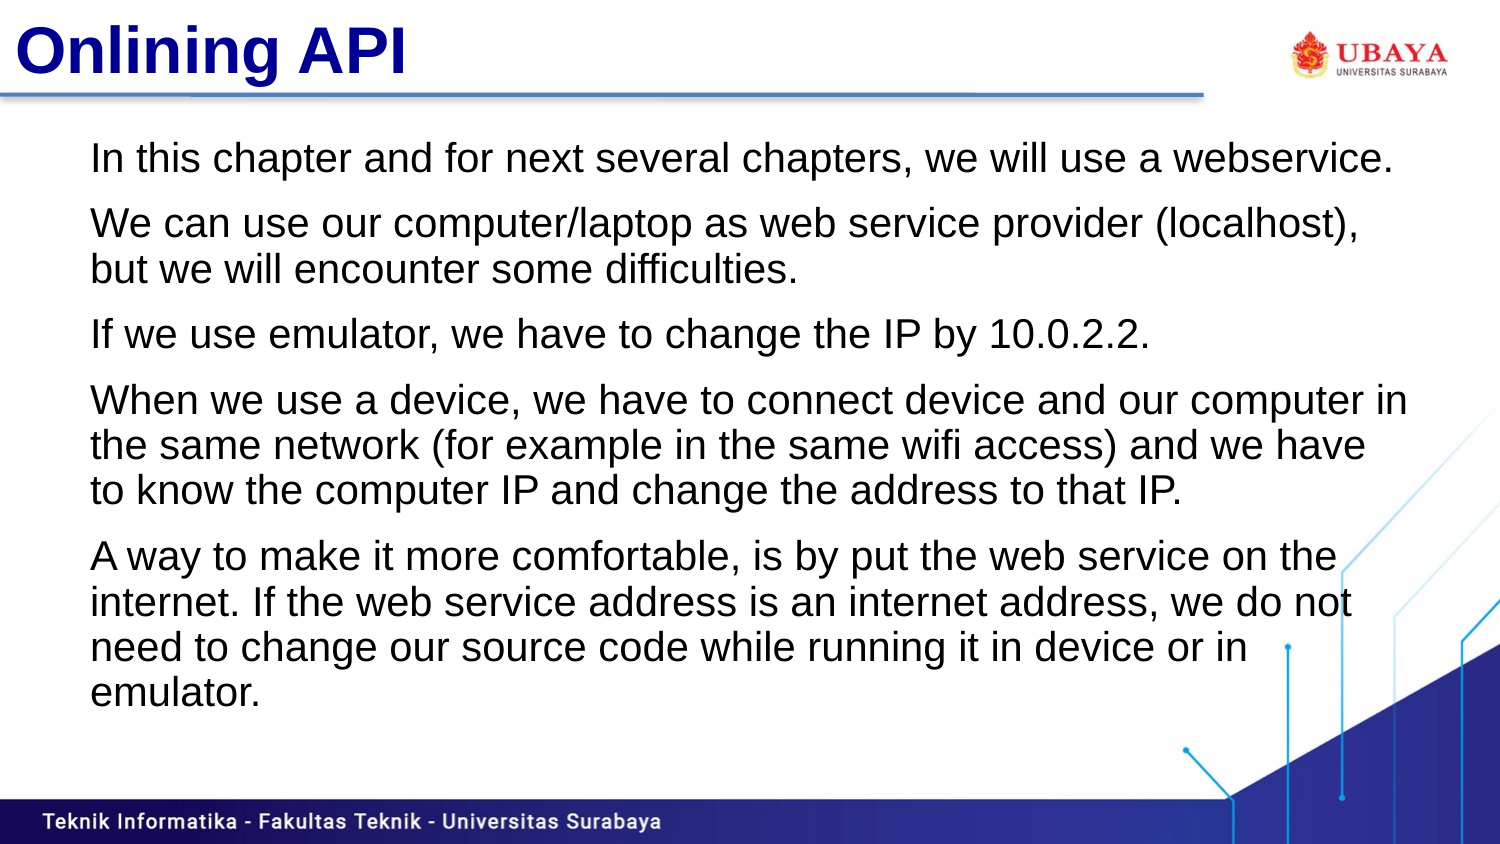

# Onlining API

In this chapter and for next several chapters, we will use a webservice.
We can use our computer/laptop as web service provider (localhost), but we will encounter some difficulties.
If we use emulator, we have to change the IP by 10.0.2.2.
When we use a device, we have to connect device and our computer in the same network (for example in the same wifi access) and we have to know the computer IP and change the address to that IP.
A way to make it more comfortable, is by put the web service on the internet. If the web service address is an internet address, we do not need to change our source code while running it in device or in emulator.